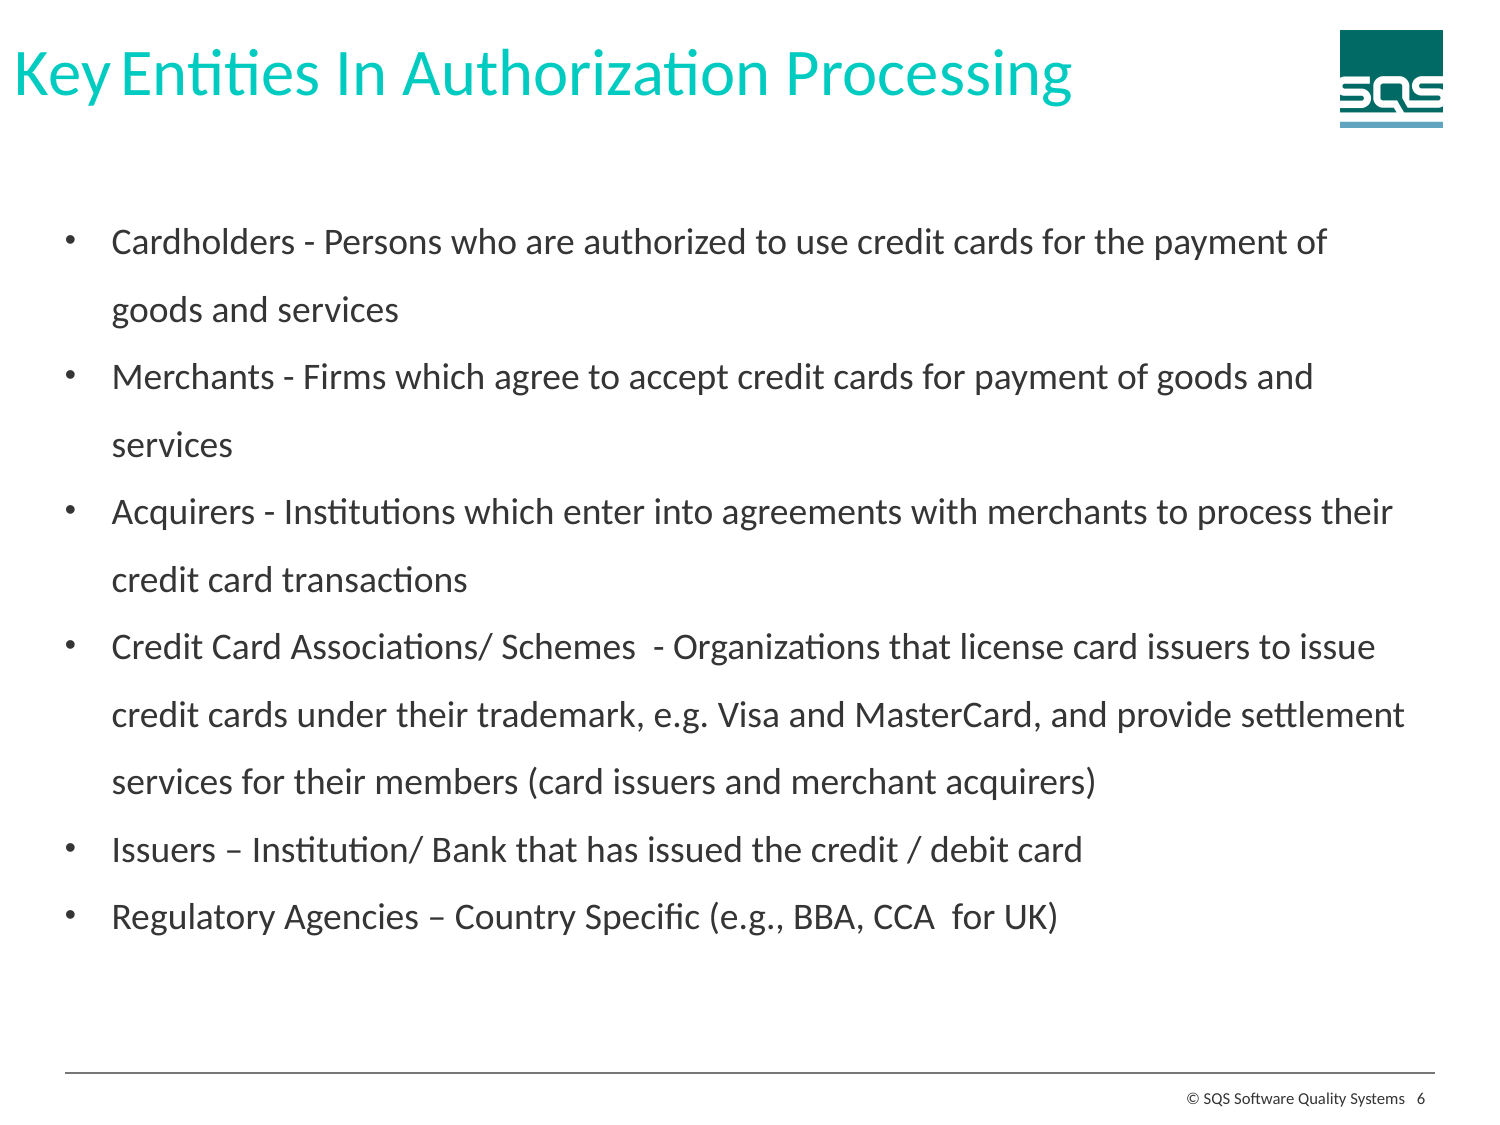

Key Entities In Authorization Processing
Cardholders - Persons who are authorized to use credit cards for the payment of goods and services
Merchants - Firms which agree to accept credit cards for payment of goods and services
Acquirers - Institutions which enter into agreements with merchants to process their credit card transactions
Credit Card Associations/ Schemes  - Organizations that license card issuers to issue credit cards under their trademark, e.g. Visa and MasterCard, and provide settlement services for their members (card issuers and merchant acquirers)
Issuers – Institution/ Bank that has issued the credit / debit card
Regulatory Agencies – Country Specific (e.g., BBA, CCA  for UK)
6
© SQS Software Quality Systems